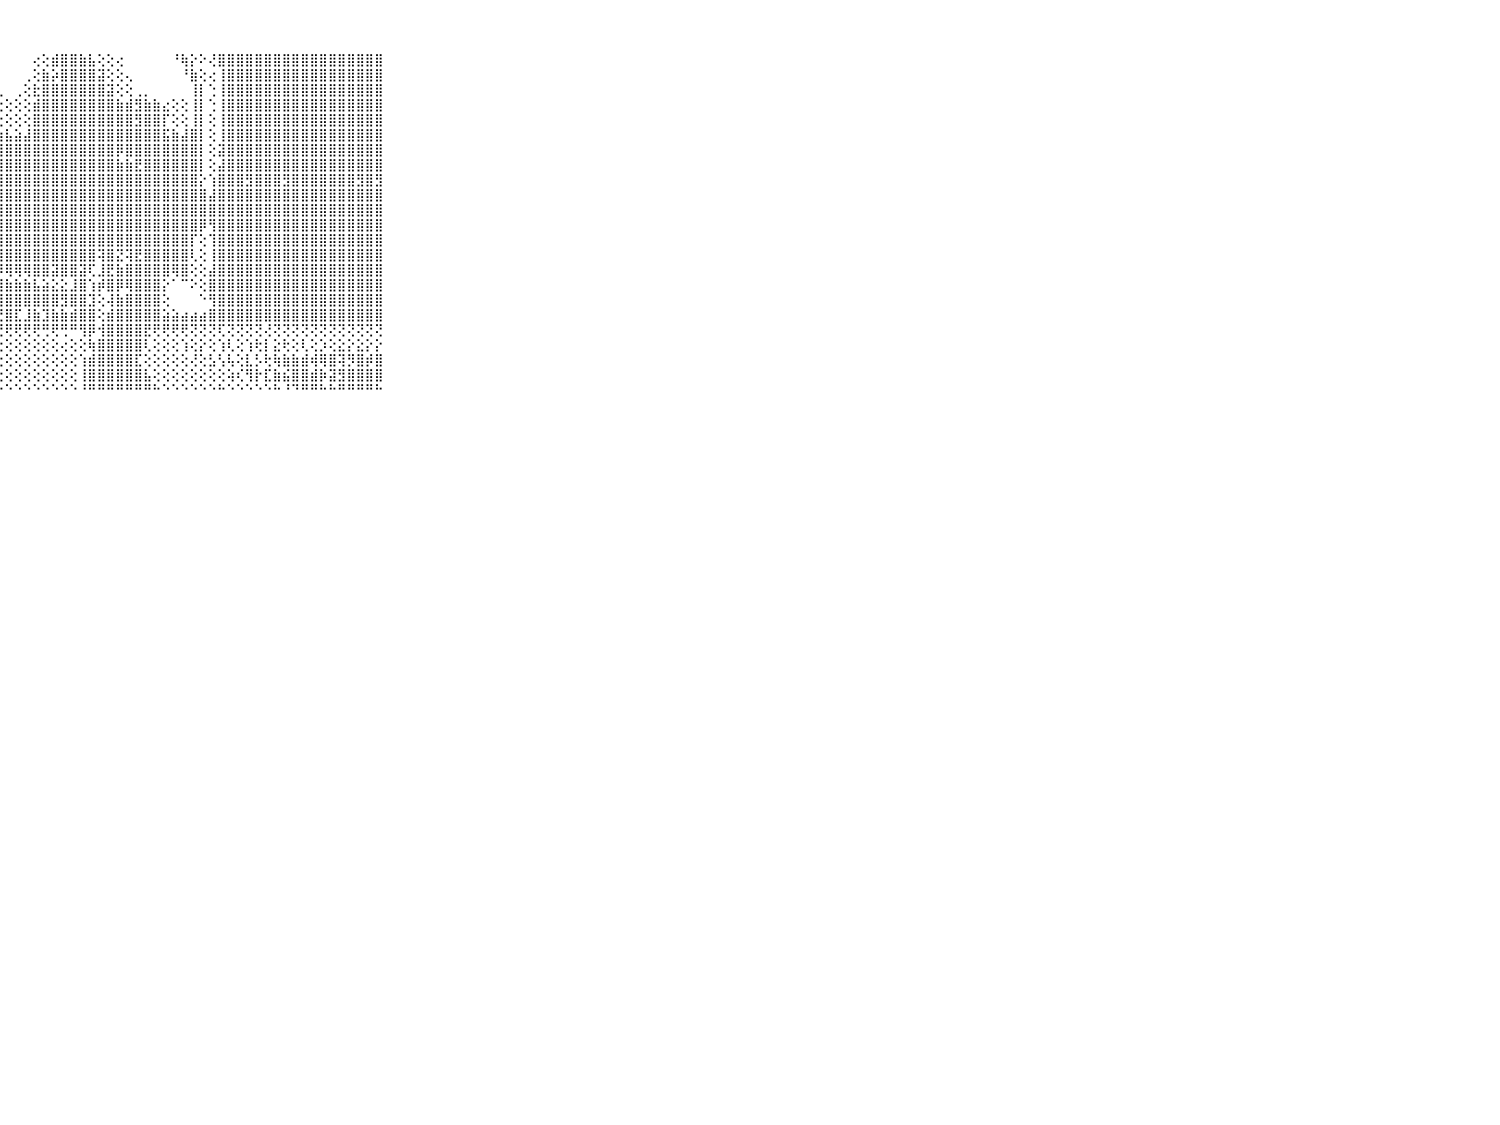

⠀⠀⠀⠀⠀⠀⠀⠀⠀⠀⠀⢸⣿⣿⣿⣿⣿⣿⣿⣿⣿⣿⣿⣿⡿⠑⠀⠀⠀⠀⠀⢔⢕⣾⣿⣿⣷⣧⢕⢕⢔⠀⠀⠀⠀⠀⠘⢷⡕⠕⢜⣿⣿⣿⣿⣿⣿⣿⣿⣿⣿⣿⣿⣿⣿⣿⣿⣿⣿⠀⠀⠀⠀⠀⠀⠀⠀⠀⠀⠀⠀
⠀⠀⠀⠀⠀⠀⠀⠀⠀⠀⠀⢸⣿⣿⣿⣿⣿⣿⣿⣿⣿⣿⣿⣿⢇⠁⠀⠀⠀⠀⢀⢕⣷⡵⣿⣿⣿⣿⣽⢕⢕⢄⠀⠀⠀⠀⠀⠘⣷⢕⢔⢸⣿⣿⣿⣿⣿⣿⣿⣿⣿⣿⣿⣿⣿⣿⣿⣿⣿⠀⠀⠀⠀⠀⠀⠀⠀⠀⠀⠀⠀
⠀⠀⠀⠀⠀⠀⠀⠀⠀⠀⠀⢸⣿⣿⣿⣿⣿⣿⣿⣿⣿⣿⣿⡿⢕⠀⢀⢀⠀⢀⢕⣗⣿⣿⣿⣿⣿⣿⣿⣽⢕⢕⢀⡀⠀⠀⠀⠀⢸⡇⢑⢸⣿⣿⣿⣿⣿⣿⣿⣿⣿⣿⣿⣿⣿⣿⣿⣿⣿⠀⠀⠀⠀⠀⠀⠀⠀⠀⠀⠀⠀
⠀⠀⠀⠀⠀⠀⠀⠀⠀⠀⠀⢸⣿⣿⣿⣿⣿⣿⣿⣿⣿⣿⣿⣧⢕⢕⢕⢔⢕⢕⢕⣾⣿⣿⣿⣿⣿⣿⣿⣿⣷⣾⣻⣷⣷⣔⢕⢕⢸⡇⢑⢸⣿⣿⣿⣿⣿⣿⣿⣿⣿⣿⣿⣿⣿⣿⣿⣿⣿⠀⠀⠀⠀⠀⠀⠀⠀⠀⠀⠀⠀
⠀⠀⠀⠀⠀⠀⠀⠀⠀⠀⠀⢸⣿⣿⣿⣿⣿⣿⣿⣿⣿⣿⣿⣿⡕⢕⢕⢕⢕⢕⢕⣿⣿⣿⣿⣿⣿⣿⣿⣿⣿⣿⣻⣿⣿⡏⢕⢕⢸⡇⢕⢸⣿⣿⣿⣿⣿⣿⣿⣿⣿⣿⣿⣿⣿⣿⣿⣿⣿⠀⠀⠀⠀⠀⠀⠀⠀⠀⠀⠀⠀
⠀⠀⠀⠀⠀⠀⠀⠀⠀⠀⠀⢸⣿⣿⣿⣿⣿⣿⣿⣿⣿⣿⣿⣿⣿⣷⣵⣵⣧⣵⣼⣿⣿⣿⣿⣿⣿⣿⣿⣿⣿⣿⣿⣿⣿⣯⣷⣼⣿⡇⢕⢸⣿⣿⣿⣿⣿⣿⣿⣿⣿⣿⣿⣿⣿⣿⣿⣿⣿⠀⠀⠀⠀⠀⠀⠀⠀⠀⠀⠀⠀
⠀⠀⠀⠀⠀⠀⠀⠀⠀⠀⠀⢸⣿⣿⣿⣿⣿⣿⣿⣿⣿⣿⣿⣿⣿⣿⣿⣿⣿⣿⣿⣿⣿⣿⣿⣿⣿⣿⣿⣿⡿⣿⣿⣿⣿⣿⣿⣿⣿⡇⢕⣽⣿⣿⣿⣿⣿⣿⣿⣿⣿⣿⣿⣿⣿⣿⣿⣿⣿⠀⠀⠀⠀⠀⠀⠀⠀⠀⠀⠀⠀
⠀⠀⠀⠀⠀⠀⠀⠀⠀⠀⠀⢸⣿⣿⣿⣿⣿⣿⣿⣿⣿⣿⣿⣿⣿⣿⣿⣿⣿⣿⣿⣿⣿⣿⣿⣿⣿⣿⣿⣿⣷⣷⣟⣿⣿⣿⣿⣿⣿⡇⢕⣼⣿⣿⣿⣿⣿⣿⣿⣿⣿⣿⣿⣿⣿⣿⣿⣿⣿⠀⠀⠀⠀⠀⠀⠀⠀⠀⠀⠀⠀
⠀⠀⠀⠀⠀⠀⠀⠀⠀⠀⠀⢸⣿⣟⣟⣿⣻⣻⣿⣟⣿⣿⣿⣿⣿⣿⣿⣿⣿⣿⣿⣿⣿⣿⣿⣿⣿⣿⣿⣿⣿⣿⣿⣿⣿⣿⣿⣿⣿⡕⢱⣿⣿⣿⣻⣿⣿⣿⣻⣿⣿⣿⣿⣿⣿⣿⣻⣿⣻⠀⠀⠀⠀⠀⠀⠀⠀⠀⠀⠀⠀
⠀⠀⠀⠀⠀⠀⠀⠀⠀⠀⠀⢸⣿⣿⣿⣿⣿⣿⣿⣿⣿⣿⣿⣿⣿⣿⣿⣿⣿⣿⣿⣿⣿⣿⣿⣿⣿⣿⣿⣿⣿⣿⣿⣿⣿⣿⣿⣿⣿⣿⣼⣿⣿⣿⣿⣿⣿⣿⣿⣿⣿⣿⣿⣿⣿⣿⣿⣿⣿⠀⠀⠀⠀⠀⠀⠀⠀⠀⠀⠀⠀
⠀⠀⠀⠀⠀⠀⠀⠀⠀⠀⠀⢸⣿⣿⣿⣿⣿⣿⣿⣿⣿⣿⣿⣿⣿⣿⣿⣿⣿⣿⣿⣿⣿⣿⣿⣿⣿⣿⣿⣿⣿⣿⣿⣿⣿⣿⣿⣿⣿⣿⣿⣿⣿⣿⣿⣿⣿⣿⣿⣿⣿⣿⣿⣿⣿⣿⣿⣿⣿⠀⠀⠀⠀⠀⠀⠀⠀⠀⠀⠀⠀
⠀⠀⠀⠀⠀⠀⠀⠀⠀⠀⠀⢸⣿⣿⣿⣿⣿⣿⣿⣿⣿⣿⣿⣿⣿⣿⣿⣿⣿⣿⣿⣿⣿⣿⣿⣿⣿⣿⣿⣿⣿⣿⣿⣿⣿⣿⣿⣿⣿⡿⢻⣿⣿⣿⣿⣿⣿⣿⣿⣿⣿⣿⣿⣿⣿⣿⣿⣿⣿⠀⠀⠀⠀⠀⠀⠀⠀⠀⠀⠀⠀
⠀⠀⠀⠀⠀⠀⠀⠀⠀⠀⠀⢸⣿⣿⣿⣿⣿⣿⣿⣿⣿⣿⣿⣿⣿⣿⣿⣿⣿⣿⣿⣿⣿⣿⣿⣿⣿⣿⣿⣿⣿⣿⣿⣿⣿⣿⣿⣿⡏⢕⢹⣿⣿⣿⣿⣿⣿⣿⣿⣿⣿⣿⣿⣿⣿⣿⣿⣿⣿⠀⠀⠀⠀⠀⠀⠀⠀⠀⠀⠀⠀
⠀⠀⠀⠀⠀⠀⠀⠀⠀⠀⠀⢸⣿⣿⣿⣿⣿⣿⣿⣿⣿⣿⣿⣿⣿⣿⣿⣿⣿⣿⣿⣿⣿⣿⣿⣿⣿⣿⢽⣿⣝⢽⣟⣿⣿⣿⣿⣿⢇⢕⢸⣿⣿⣿⣿⣿⣿⣿⣿⣿⣿⣿⣿⣿⣿⣿⣿⣿⣿⠀⠀⠀⠀⠀⠀⠀⠀⠀⠀⠀⠀
⠀⠀⠀⠀⠀⠀⠀⠀⠀⠀⠀⢸⣿⣿⣿⣿⣿⣿⣿⣿⣿⣿⣿⣿⣿⣿⣿⡿⢿⢿⢿⣿⣿⣽⣿⣿⣽⢏⣸⣟⣷⣿⣿⣿⣿⣿⢿⣿⢕⢕⣼⣿⣿⣿⣿⣿⣿⣿⣿⣿⣿⣿⣿⣿⣿⣿⣿⣿⣿⠀⠀⠀⠀⠀⠀⠀⠀⠀⠀⠀⠀
⠀⠀⠀⠀⠀⠀⠀⠀⠀⠀⠀⢸⣿⣿⣿⣿⣿⣿⣿⣿⣿⣿⣿⣿⣿⣿⣿⣿⣷⣷⣷⣧⣵⣕⣕⣸⣿⢱⡾⣿⡿⢿⣿⣿⣿⡕⠁⠉⠕⢕⣿⣿⣿⣿⣿⣿⣿⣿⣿⣿⣿⣿⣿⣿⣿⣿⣿⣿⣿⠀⠀⠀⠀⠀⠀⠀⠀⠀⠀⠀⠀
⠀⠀⠀⠀⠀⠀⠀⠀⠀⠀⠀⢸⣿⣿⣿⣿⣿⣿⣿⣿⣿⣿⣿⣿⢿⢿⣿⣿⣿⣿⣿⣿⣿⣿⣻⣿⣿⣹⢕⢼⣷⣿⣿⣿⣿⢕⠀⠀⠀⠑⢻⣿⣿⣿⣿⣿⣿⣿⣿⣿⣿⣿⣿⣿⣿⣿⣿⣿⣿⠀⠀⠀⠀⠀⠀⠀⠀⠀⠀⠀⠀
⠀⠀⠀⠀⠀⠀⠀⠀⠀⠀⠀⢸⣿⣿⣿⣿⣿⣿⡿⣿⣿⣿⡿⣟⣝⣝⣜⣝⣿⣏⣸⣷⣹⣷⣷⣾⣿⣿⢕⣾⣿⣿⣿⣿⣿⣵⣵⣴⣴⣴⣿⣿⣿⣿⣿⣿⣿⣿⣿⣿⣿⣿⣿⣿⣿⣿⣿⣿⣿⠀⠀⠀⠀⠀⠀⠀⠀⠀⠀⠀⠀
⠀⠀⠀⠀⠀⠀⠀⠀⠀⠀⠀⢸⣿⢿⢿⢟⢿⢿⠫⠿⢿⠿⠿⠟⠿⠿⠿⢟⢟⢟⢟⢟⢛⢟⢛⠛⢻⡿⢺⣿⣿⣿⣿⣟⢟⢟⢟⢟⢝⢝⢝⢏⢝⢝⢝⢝⢜⢝⢝⢝⢝⢝⢝⢝⢝⢝⢝⢝⢝⠀⠀⠀⠀⠀⠀⠀⠀⠀⠀⠀⠀
⠀⠀⠀⠀⠀⠀⠀⠀⠀⠀⠀⠀⢱⢕⢔⢔⢕⢕⢔⢕⢕⢕⢔⢔⢔⢔⢔⢔⢕⢕⢕⢕⢕⢕⢔⢕⢕⢷⣿⣿⣿⣿⣿⢇⢕⢕⢕⢱⢕⡕⢕⢱⢇⢕⢱⢗⡇⣕⢗⢕⢇⢕⡱⢕⣕⡕⣕⡕⡕⠀⠀⠀⠀⠀⠀⠀⠀⠀⠀⠀⠀
⠀⠀⠀⠀⠀⠀⠀⠀⠀⠀⠀⠀⢕⢕⢕⢕⢕⢕⢕⢕⢕⢕⢕⢕⢕⢕⢕⢕⢕⢕⢕⢕⢕⢕⢕⢕⢱⣾⣿⣿⣿⣿⣏⢕⢕⢕⢕⢕⢜⢕⣣⢣⢧⢕⣇⡣⢗⢷⣷⣷⣾⢾⢿⣿⢽⡻⣿⡾⣿⠀⠀⠀⠀⠀⠀⠀⠀⠀⠀⠀⠀
⠀⠀⠀⠀⠀⠀⠀⠀⠀⠀⠀⠀⢕⢕⢕⢕⢕⢕⢕⢕⢕⢕⢕⢕⢕⢕⢕⢕⢕⢕⢕⢕⢕⢕⢕⢕⢸⣿⣿⣿⣿⣿⣿⣧⢕⢕⢕⢕⢕⢕⢕⢕⢵⢎⢻⡗⣏⣷⣮⣿⣿⣾⡷⣽⣻⣿⣿⣿⣿⠀⠀⠀⠀⠀⠀⠀⠀⠀⠀⠀⠀
⠀⠀⠀⠀⠀⠀⠀⠀⠀⠀⠀⠀⠑⠑⠑⠑⠑⠑⠑⠑⠑⠑⠑⠑⠑⠑⠑⠑⠑⠑⠑⠑⠑⠑⠑⠑⠘⠛⠛⠛⠛⠛⠛⠛⠓⠑⠑⠑⠑⠑⠑⠓⠑⠑⠑⠑⠑⠓⠘⠙⠛⠛⠓⠓⠛⠛⠛⠛⠓⠀⠀⠀⠀⠀⠀⠀⠀⠀⠀⠀⠀